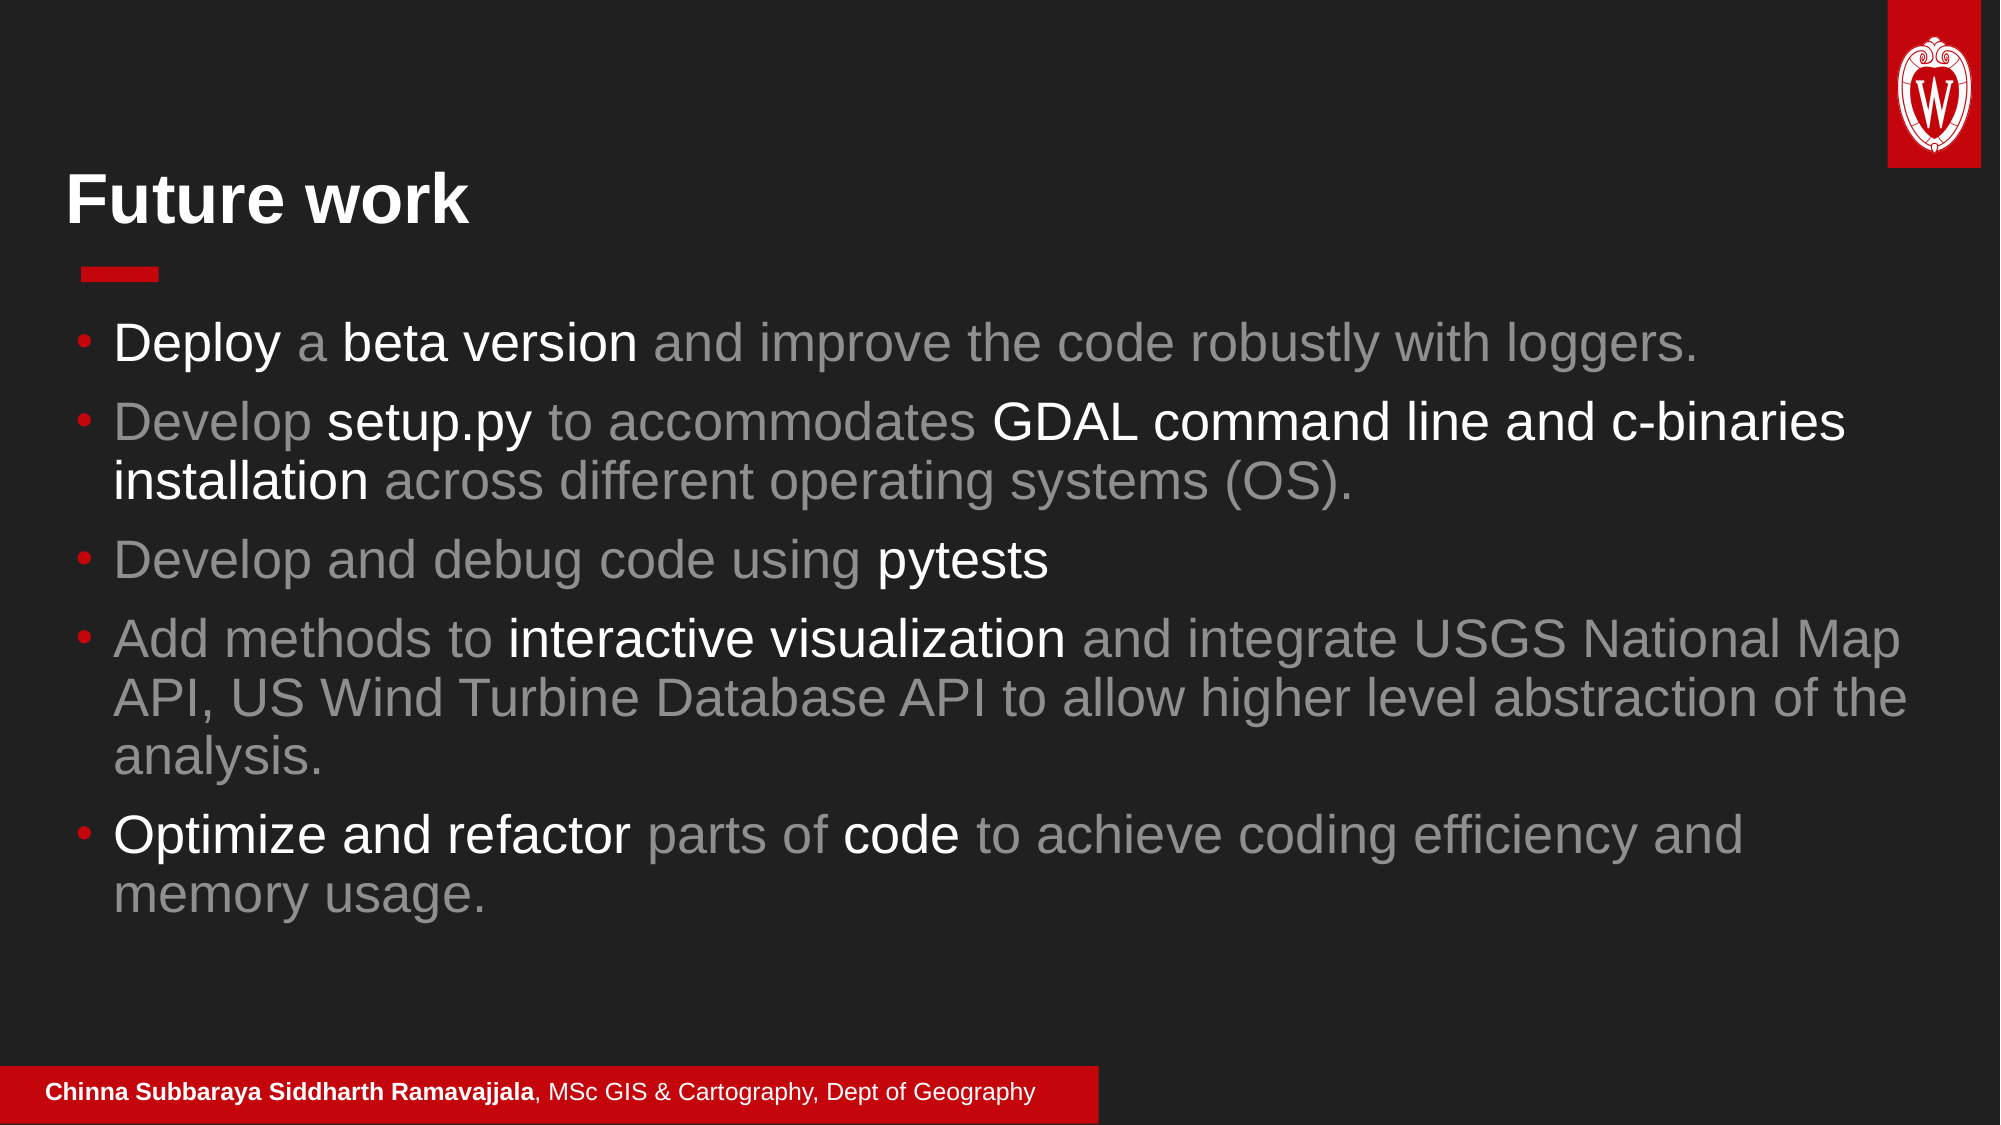

# Future work
Deploy a beta version and improve the code robustly with loggers.
Develop setup.py to accommodates GDAL command line and c-binaries installation across different operating systems (OS).
Develop and debug code using pytests
Add methods to interactive visualization and integrate USGS National Map API, US Wind Turbine Database API to allow higher level abstraction of the analysis.
Optimize and refactor parts of code to achieve coding efficiency and memory usage.

Chinna Subbaraya Siddharth Ramavajjala, MSc GIS & Cartography, Dept of Geography